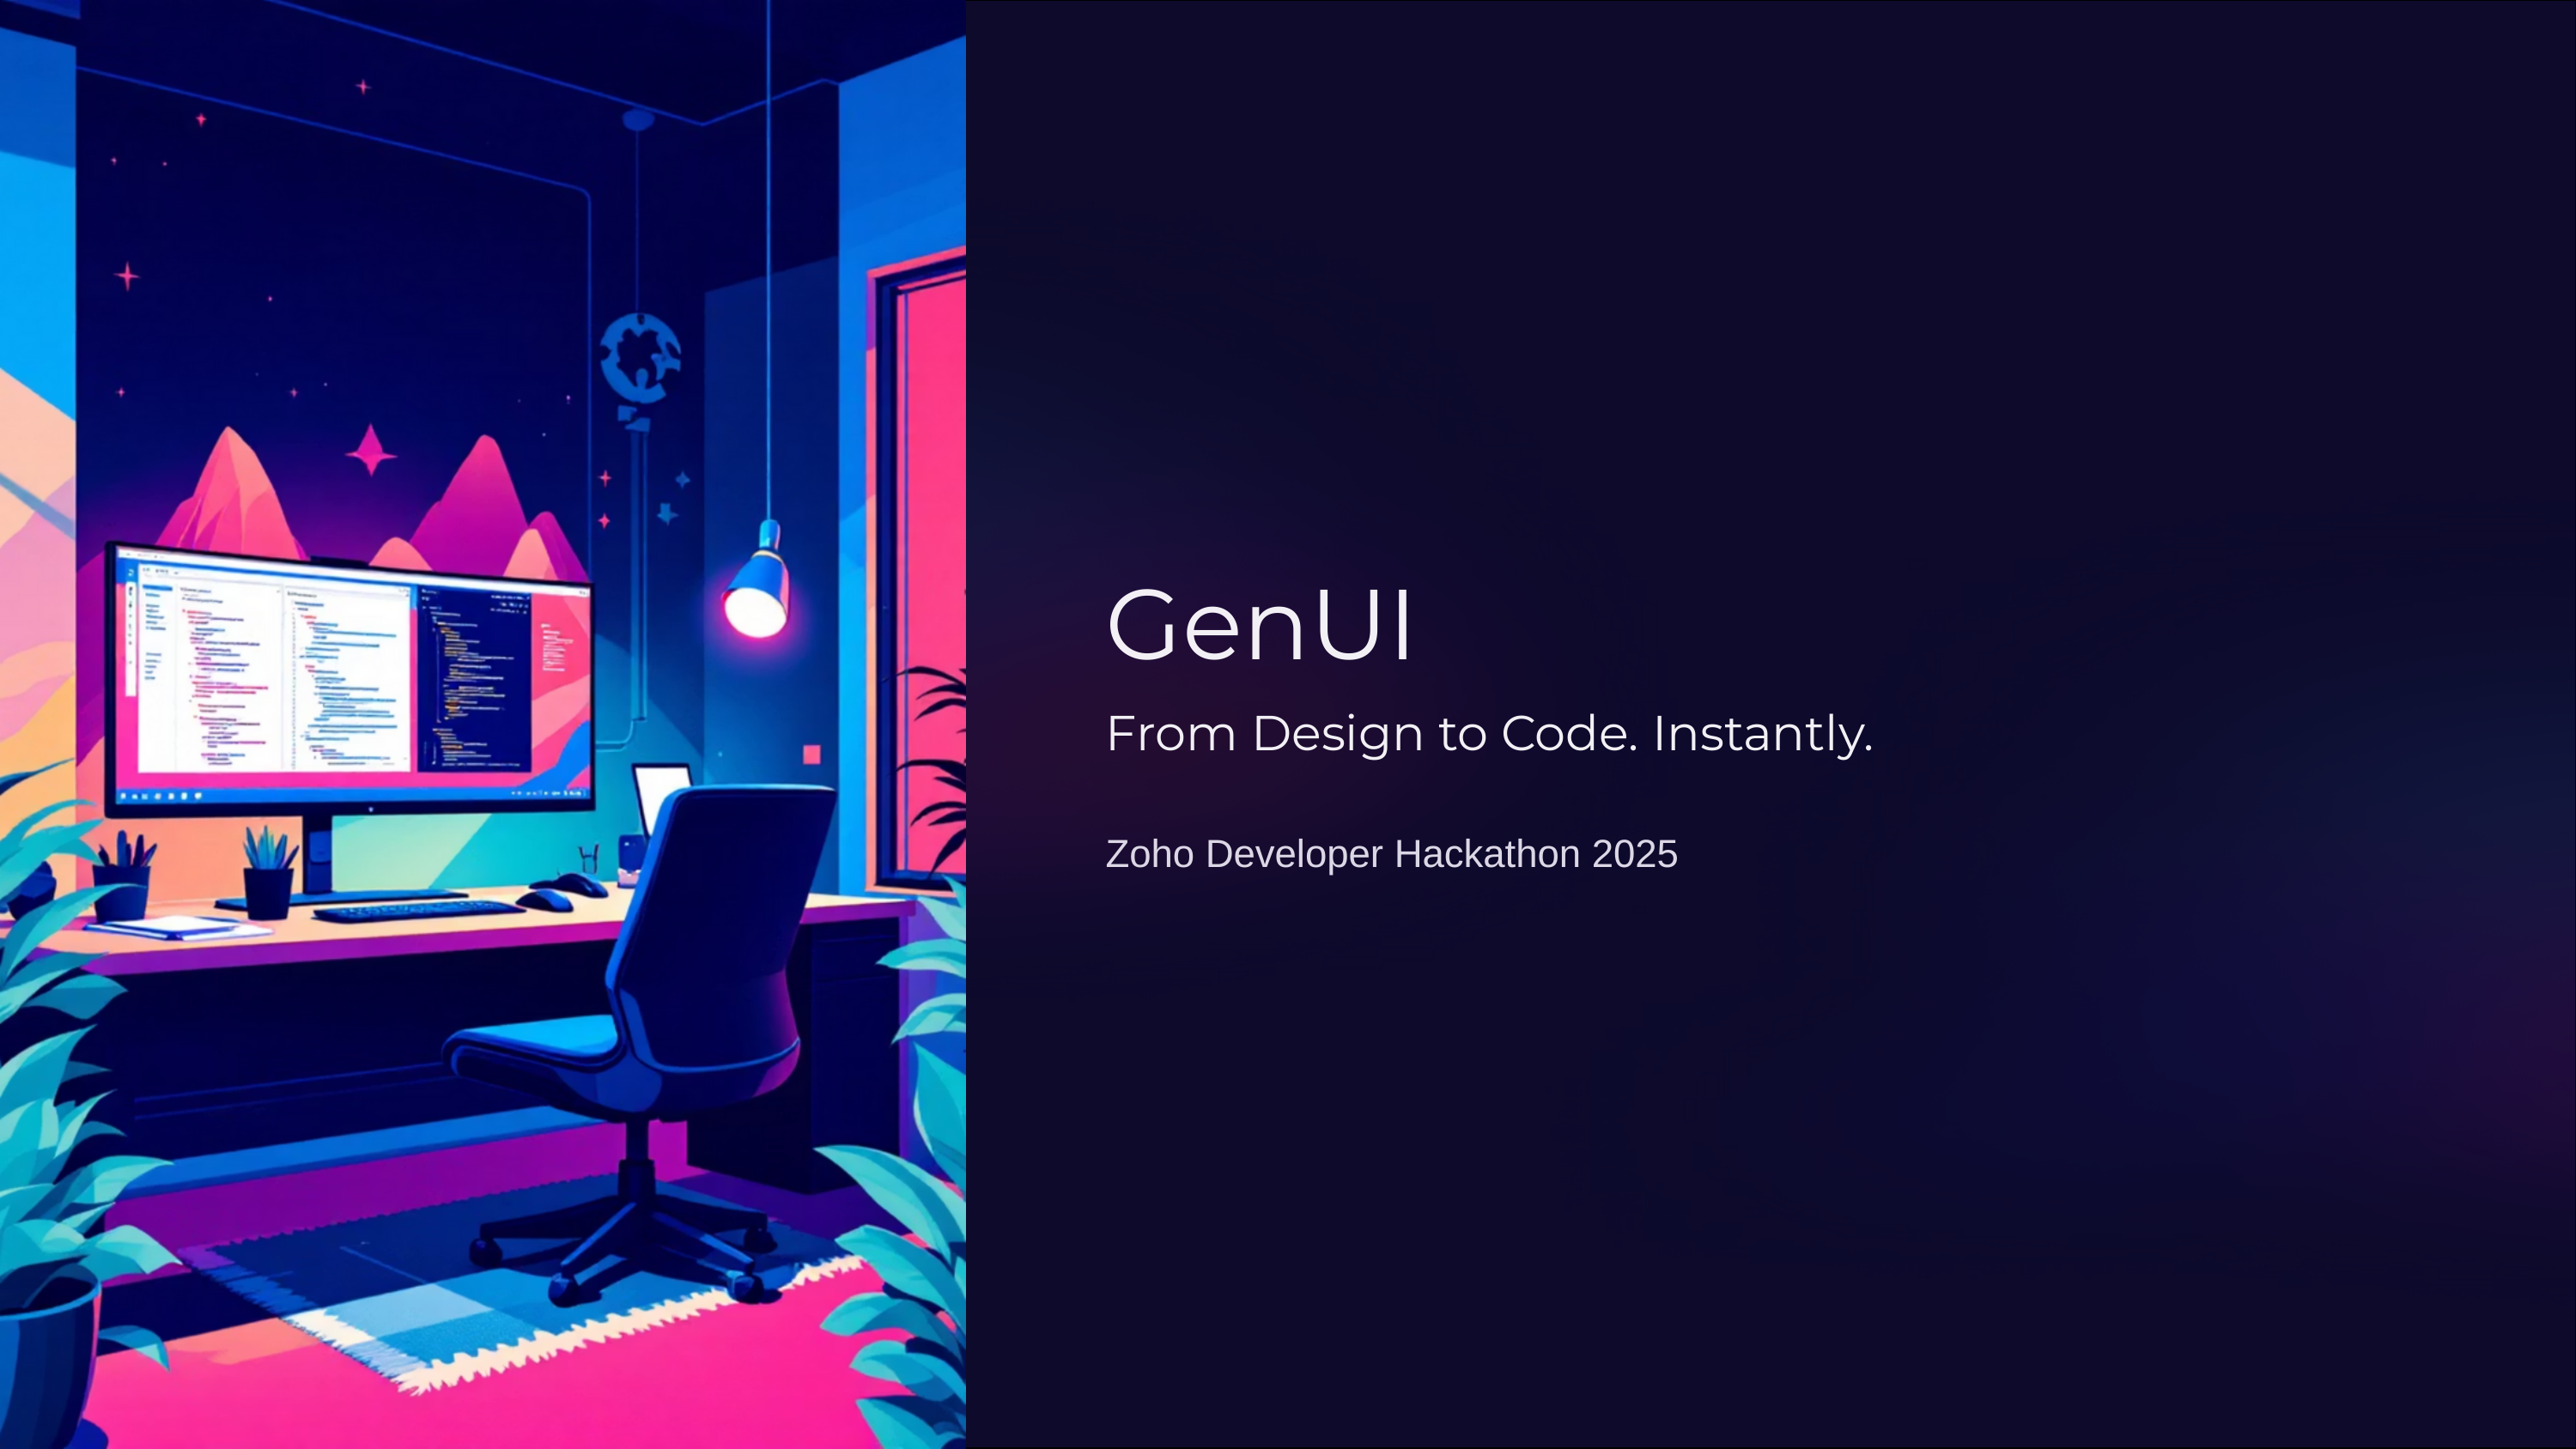

GenUI
From Design to Code. Instantly.
Zoho Developer Hackathon 2025